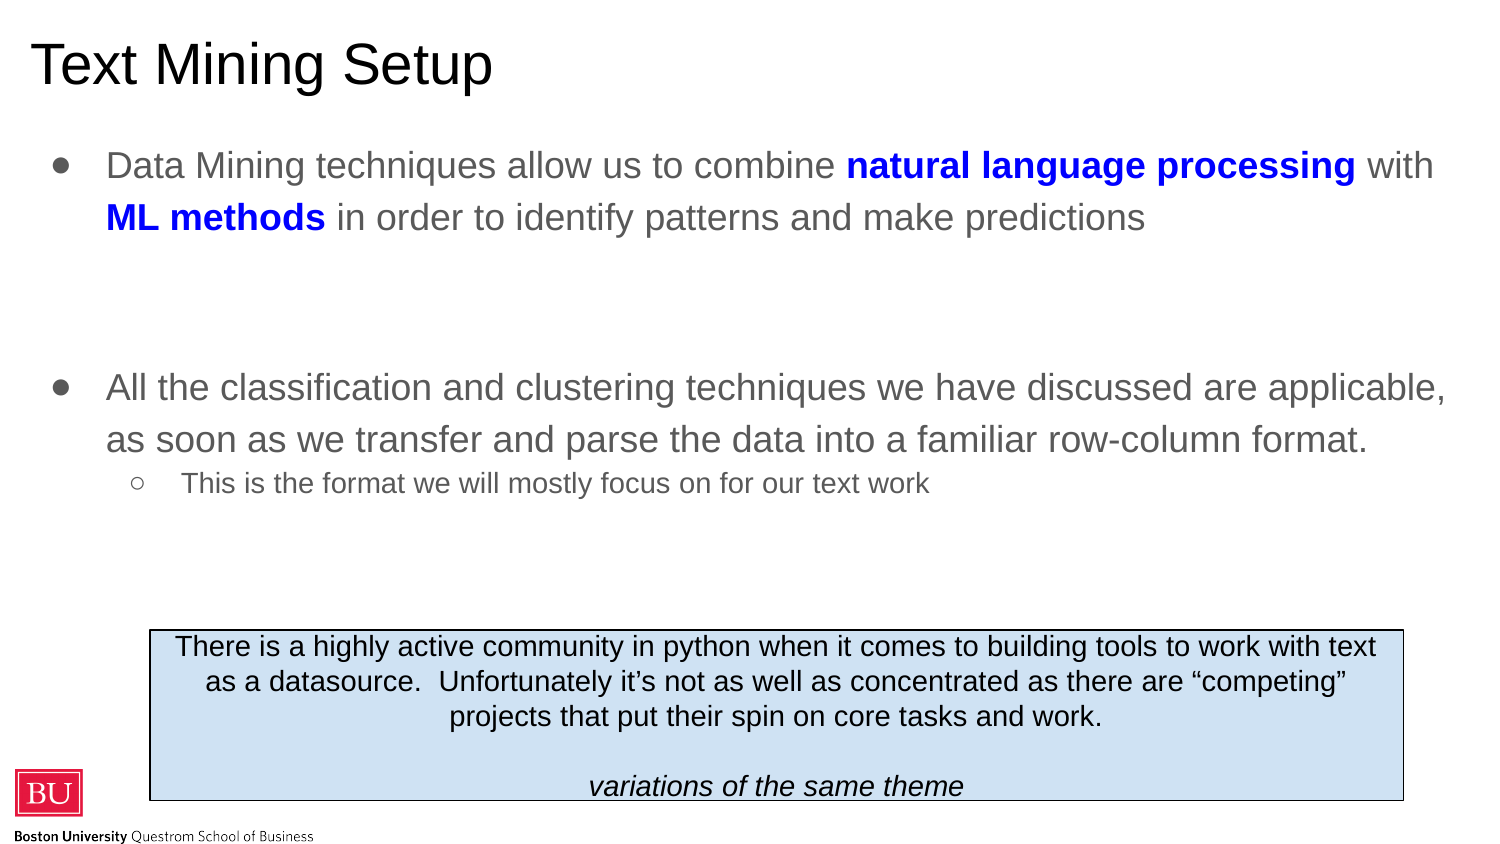

# Text Mining Setup
Data Mining techniques allow us to combine natural language processing with ML methods in order to identify patterns and make predictions

All the classification and clustering techniques we have discussed are applicable, as soon as we transfer and parse the data into a familiar row-column format.
This is the format we will mostly focus on for our text work

There is a highly active community in python when it comes to building tools to work with text as a datasource.  Unfortunately it’s not as well as concentrated as there are “competing” projects that put their spin on core tasks and work.

variations of the same theme